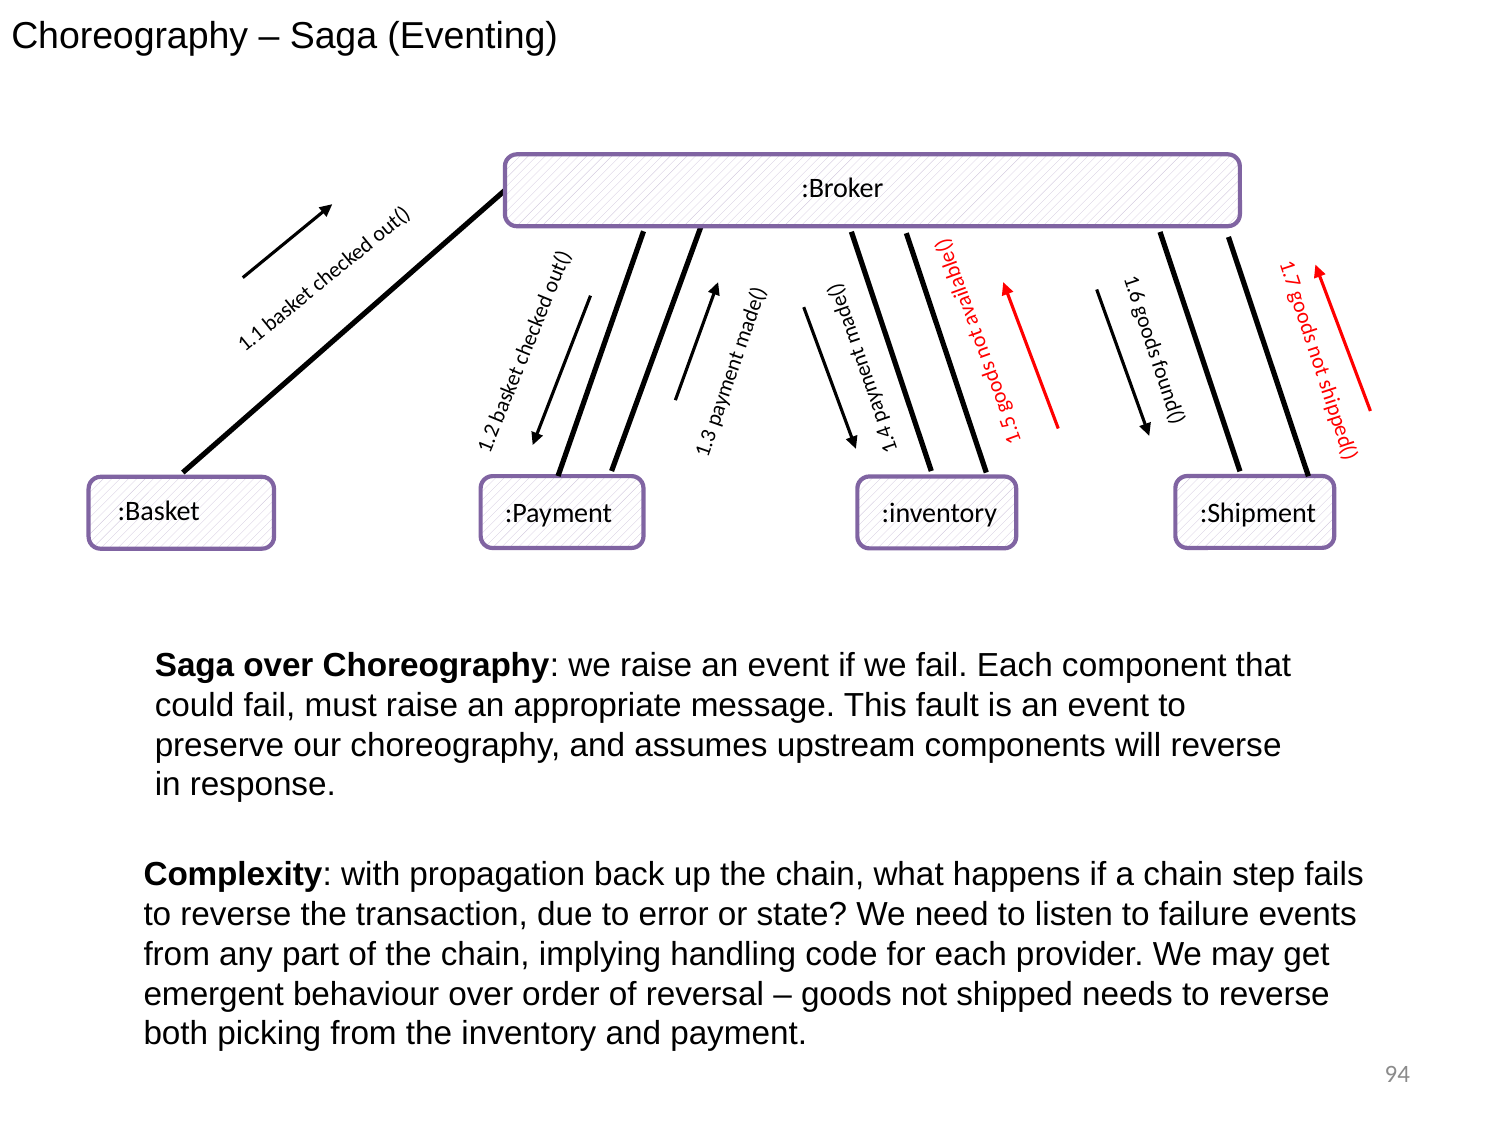

Choreography – Saga (Eventing)

:Broker
1.1 basket checked out()
1.5 goods not available()
1.2 basket checked out()
1.4 payment made()
1.3 payment made()
1.7 goods not shipped()
1.6 goods found()

:Basket
:Shipment
:Payment
:inventory
Saga over Choreography: we raise an event if we fail. Each component that could fail, must raise an appropriate message. This fault is an event to preserve our choreography, and assumes upstream components will reverse in response.
Complexity: with propagation back up the chain, what happens if a chain step fails to reverse the transaction, due to error or state? We need to listen to failure events from any part of the chain, implying handling code for each provider. We may get emergent behaviour over order of reversal – goods not shipped needs to reverse both picking from the inventory and payment.
94